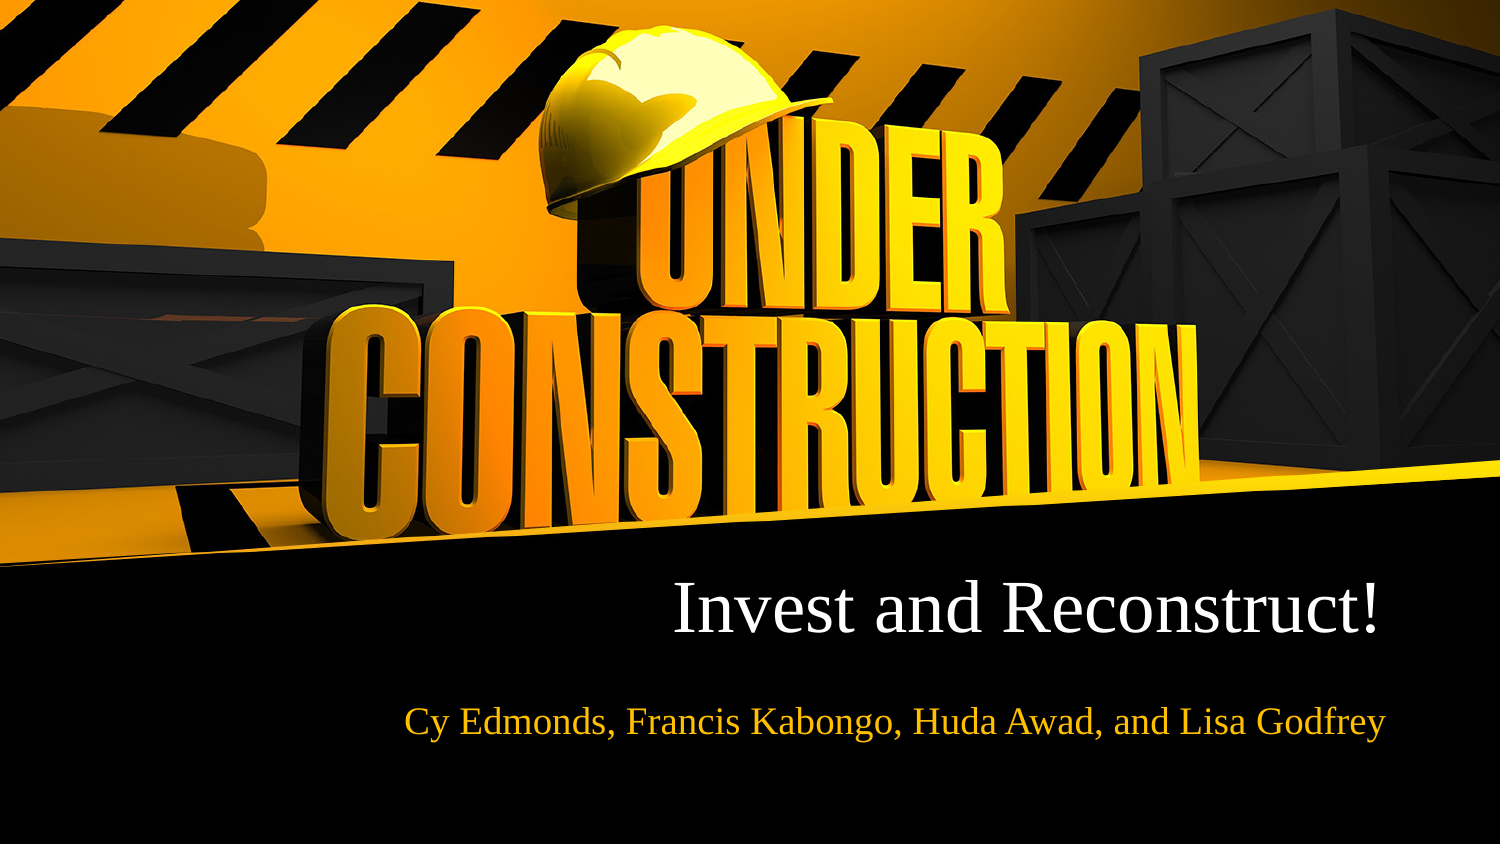

# Invest and Reconstruct!
Cy Edmonds, Francis Kabongo, Huda Awad, and Lisa Godfrey